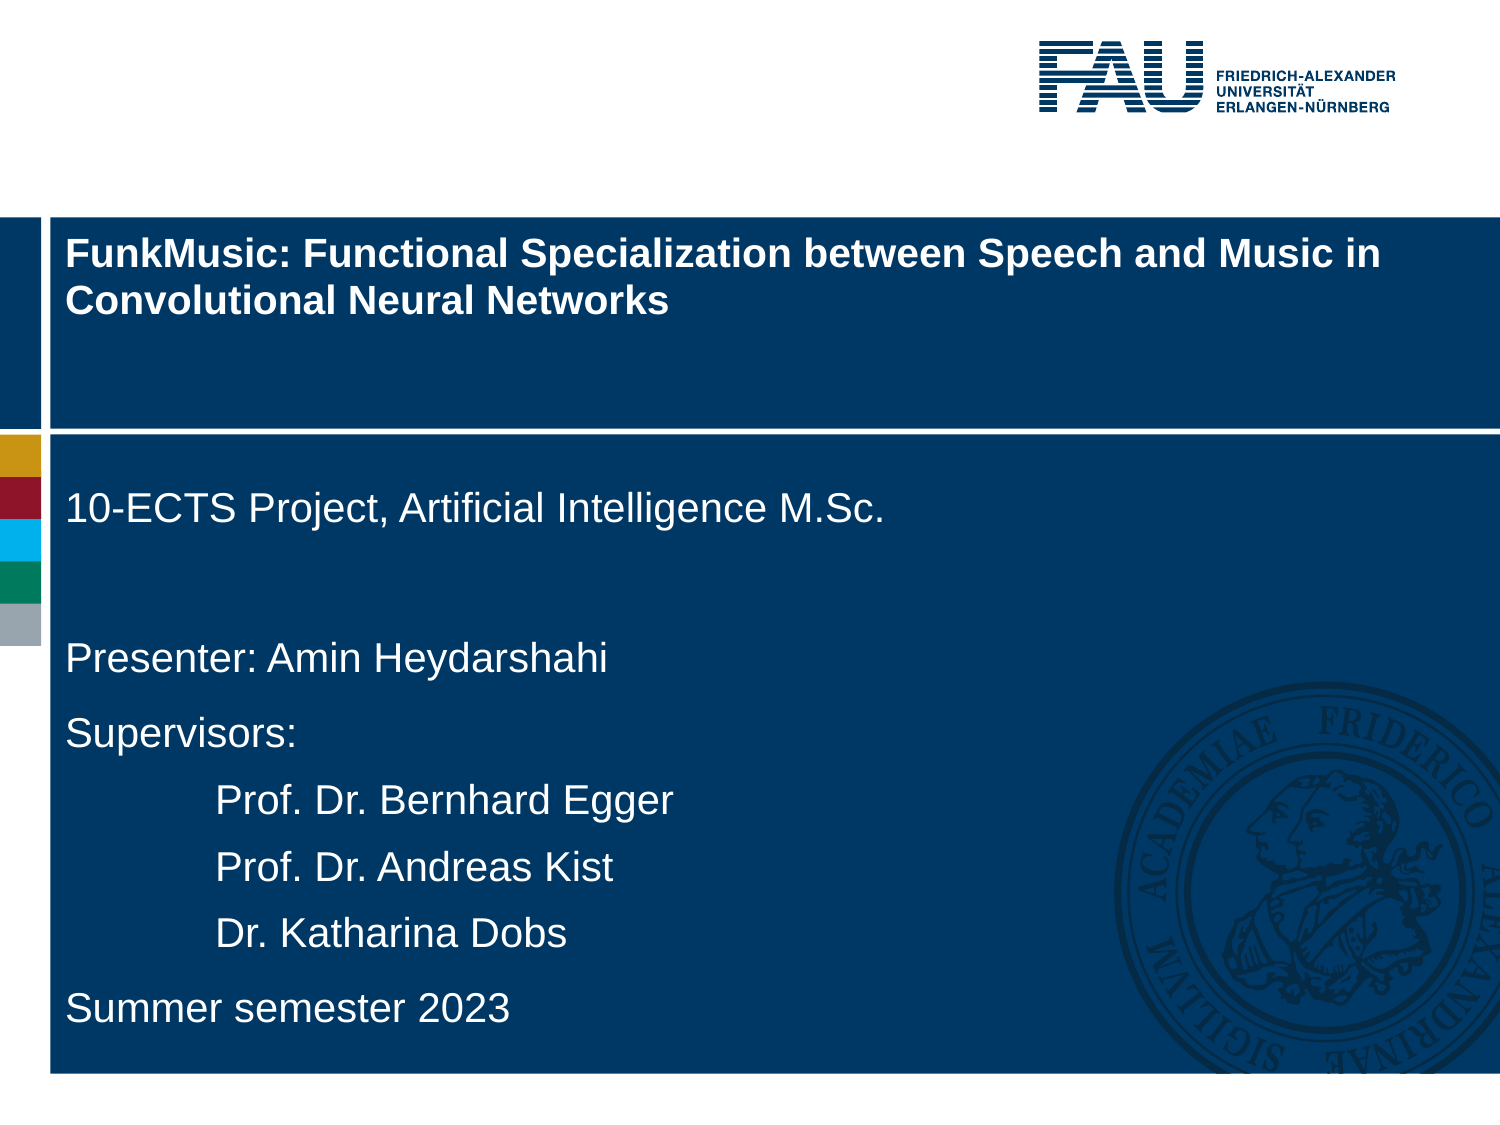

# FunkMusic: Functional Specialization between Speech and Music in Convolutional Neural Networks

10-ECTS Project, Artificial Intelligence M.Sc.

Presenter: Amin Heydarshahi
Supervisors:
	Prof. Dr. Bernhard Egger
	Prof. Dr. Andreas Kist
	Dr. Katharina Dobs
Summer semester 2023